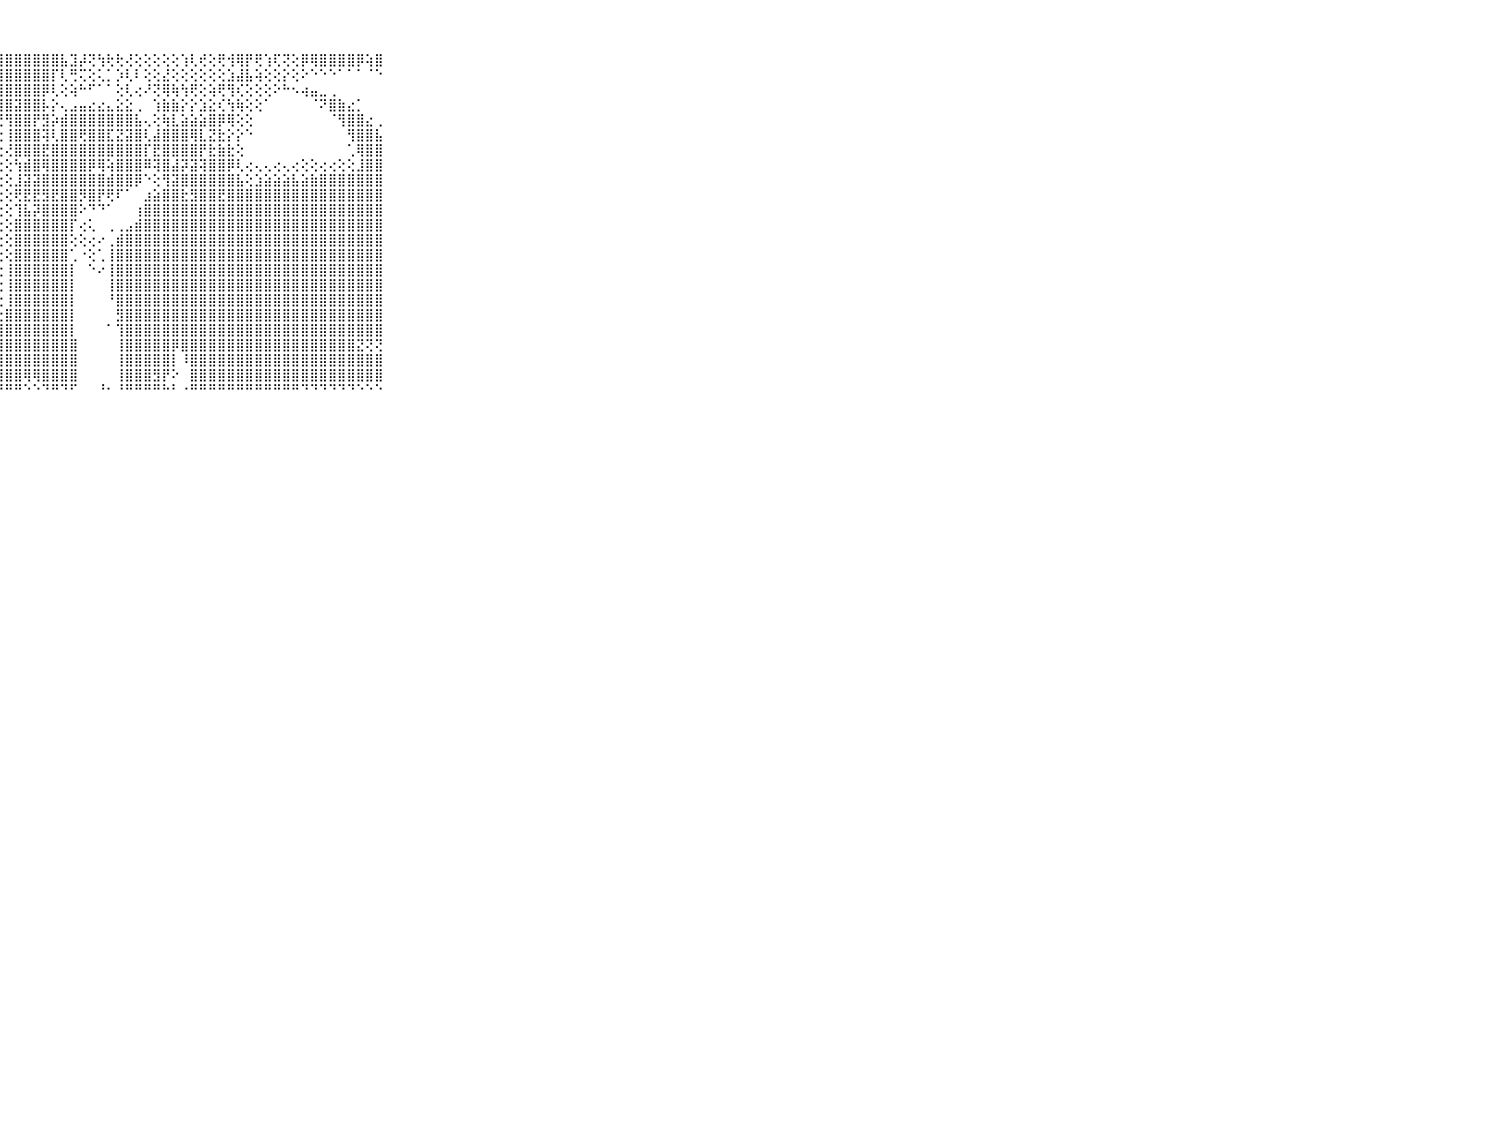

⠀⠀⠀⠀⠀⠀⠀⠀⠀⠀⠀⠴⢵⣕⣕⡕⢕⢅⢕⢕⢜⢻⢟⣿⣿⣿⣿⣿⣿⣿⣿⣿⣿⣿⣧⣹⡼⢝⢳⢗⢗⢜⢕⢕⢕⢕⢕⢱⢇⢞⢕⢟⢺⢿⡟⢟⢱⢏⢝⢕⡿⢿⣿⣿⣿⣿⡿⢵⣿⠀⠀⠀⠀⠀⠀⠀⠀⠀⠀⠀⠀
⠀⠀⠀⠀⠀⠀⠀⠀⠀⠀⠀⠀⠁⠈⠙⢟⢷⣧⣕⡕⢕⢅⢜⢻⣿⣿⣿⣿⣿⣿⣿⣿⣿⡏⢇⢛⢍⢕⢅⡁⡱⢇⠇⢕⢕⣜⢕⢕⢕⢕⢕⢕⣱⣼⣧⢵⢕⢕⡕⢕⠕⠑⠑⠑⠁⠁⠁⠈⠑⠀⠀⠀⠀⠀⠀⠀⠀⠀⠀⠀⠀
⠀⠀⠀⠀⠀⠀⠀⠀⠀⠀⠀⠀⢄⢔⢔⢔⢕⢝⢻⣿⣧⣕⢕⢕⢜⢹⣿⣿⣿⣿⣿⣿⡿⢇⢕⢵⠓⠋⠁⠁⢕⢇⢔⠜⢝⢿⢷⢳⢟⢕⢵⢟⢻⢎⢕⢕⢕⠕⠓⠢⢴⣤⣀⢀⠀⠀⠀⠀⠀⠀⠀⠀⠀⠀⠀⠀⠀⠀⠀⠀⠀
⠀⠀⠀⠀⠀⠀⠀⠀⠀⠀⠀⢄⢕⢕⢕⢕⢕⢕⢕⢜⢻⣿⣷⡕⢕⢕⢝⣿⣿⣽⣿⣿⡧⡕⢄⣠⣤⣔⣔⣄⣕⣕⢀⠀⢱⣷⣷⡕⡕⣱⣕⢎⢳⢷⢕⢕⠁⠀⠀⠀⠀⠈⠝⣿⣷⣔⡁⠀⠀⠀⠀⠀⠀⠀⠀⠀⠀⠀⠀⠀⠀
⠀⠀⠀⠀⠀⠀⠀⠀⠀⠀⠀⢅⢕⢕⢕⢕⢕⢔⢕⢕⢅⢹⣿⣿⣇⢕⢕⢝⢻⣿⣿⡟⣻⡵⣾⣿⣿⣿⣿⣿⣿⣿⣧⢄⢕⢷⣇⣵⣵⣵⣿⡿⢿⢕⢕⠀⠀⠀⠀⠀⠀⠀⠀⠈⢻⣿⣿⣔⢀⠀⠀⠀⠀⠀⠀⠀⠀⠀⠀⠀⠀
⠀⠀⠀⠀⠀⠀⠀⠀⠀⠀⠀⢕⢕⢕⢕⢕⢕⢕⢕⢕⢕⢕⢹⣿⣿⣇⢕⢕⢸⣿⣿⣿⢽⢇⣿⣿⢟⣿⣿⣏⣝⣽⣿⢇⣼⣿⣿⣿⢿⣇⣝⣗⡕⡕⠑⠀⠀⠀⠀⠀⠀⠀⠀⠀⠀⢻⣿⣿⣧⠀⠀⠀⠀⠀⠀⠀⠀⠀⠀⠀⠀
⠀⠀⠀⠀⠀⠀⠀⠀⠀⠀⠀⣵⣵⣵⣱⣵⣕⡕⢕⢕⢕⢕⢕⢻⣿⣿⡕⢕⢜⣿⣿⣿⣟⣿⣿⣿⣿⣿⣿⣿⣿⣿⣿⡏⣟⣿⣿⣿⣿⡟⣗⣷⣗⢕⠀⠀⠀⠀⠀⠀⠀⠀⠀⠀⠀⢁⢿⣿⣿⠀⠀⠀⠀⠀⠀⠀⠀⠀⠀⠀⠀
⠀⠀⠀⠀⠀⠀⠀⠀⠀⠀⠀⣿⣿⣿⣿⣿⣿⣿⣿⣿⣧⣧⣵⣾⣿⣿⡇⢕⢕⢳⣾⣿⢿⣿⣿⣿⣿⡿⢿⢵⣿⣿⣿⠿⢽⣿⣼⡽⣽⢽⣿⣿⡿⢇⢔⢄⢄⢔⢄⢔⢕⢕⢔⢔⢕⢕⣸⣿⣿⠀⠀⠀⠀⠀⠀⠀⠀⠀⠀⠀⠀
⠀⠀⠀⠀⠀⠀⠀⠀⠀⠀⠀⣿⣿⣿⣿⣿⣿⣿⣿⣿⣿⣿⣿⣿⣿⣿⡇⢕⢕⣸⣽⣽⣿⣿⣿⣿⣿⣿⣿⣾⣿⣿⡿⠑⢕⢻⣽⣿⣿⣿⣿⣿⣿⣧⢕⣱⣵⣵⣵⣧⣵⣷⣿⣿⣿⣿⣿⣿⣿⠀⠀⠀⠀⠀⠀⠀⠀⠀⠀⠀⠀
⠀⠀⠀⠀⠀⠀⠀⠀⠀⠀⠀⣿⣿⣿⣿⣿⣿⣿⣿⣿⣿⣿⣿⣿⣿⣿⡗⢕⢕⢟⣟⣟⣻⣟⣿⣿⡻⣿⡟⢟⠏⠁⠀⣰⣵⣿⣿⣗⣻⣿⣿⣟⣿⣿⣿⣿⣿⣿⣿⣿⣿⣿⣿⣿⣿⣿⣿⣿⣿⠀⠀⠀⠀⠀⠀⠀⠀⠀⠀⠀⠀
⠀⠀⠀⠀⠀⠀⠀⠀⠀⠀⠀⣿⣿⣿⣿⣿⣿⣿⣿⣿⣿⣿⣿⣿⣿⣿⡗⢕⢕⢹⣧⡽⣿⣿⣿⣿⠕⠙⠙⠁⠀⠀⢰⣿⣿⣿⣿⣿⣿⣿⣿⣿⣿⣿⣿⣿⣿⣿⣿⣿⣿⣿⣿⣿⣿⣿⣿⣿⣿⠀⠀⠀⠀⠀⠀⠀⠀⠀⠀⠀⠀
⠀⠀⠀⠀⠀⠀⠀⠀⠀⠀⠀⣿⣿⣿⣿⣿⣿⣿⣿⣿⣿⣿⣿⣿⣿⣿⣯⢕⢕⣿⣿⣿⣿⣿⣿⡏⢔⢅⠀⢀⢀⣠⣾⣿⣿⣿⣿⣿⣿⣿⣿⣿⣿⣿⣿⣿⣿⣿⣿⣿⣿⣿⣿⣿⣿⣿⣿⣿⣿⠀⠀⠀⠀⠀⠀⠀⠀⠀⠀⠀⠀
⠀⠀⠀⠀⠀⠀⠀⠀⠀⠀⠀⣿⣿⣿⣿⣿⣿⣿⣿⣿⣿⣿⣿⣿⣿⣿⣗⢕⢕⣿⣿⣿⣿⣿⣿⢕⢕⢔⠔⢀⣾⣿⣿⣿⣿⣿⣿⣿⣿⣿⣿⣿⣿⣿⣿⣿⣿⣿⣿⣿⣿⣿⣿⣿⣿⣿⣿⣿⣿⠀⠀⠀⠀⠀⠀⠀⠀⠀⠀⠀⠀
⠀⠀⠀⠀⠀⠀⠀⠀⠀⠀⠀⣿⣿⣿⣿⣿⣿⣿⣿⣿⣿⣿⣿⣿⣿⣿⢕⢕⢕⣿⣿⣿⣿⣿⣿⢁⠐⢕⢁⢸⣿⣿⣿⣿⣿⣿⣿⣿⣿⣿⣿⣿⣿⣿⣿⣿⣿⣿⣿⣿⣿⣿⣿⣿⣿⣿⣿⣿⣿⠀⠀⠀⠀⠀⠀⠀⠀⠀⠀⠀⠀
⠀⠀⠀⠀⠀⠀⠀⠀⠀⠀⠀⣿⣿⣿⣿⣿⣿⣿⣿⣿⣿⣿⣿⣿⣿⣏⢕⢕⢸⣿⣿⣿⣿⣿⣿⡇⠀⠑⠔⢸⣿⣿⣿⣿⣿⣿⣿⣿⣿⣿⣿⣿⣿⣿⣿⣿⣿⣿⣿⣿⣿⣿⣿⣿⣿⣿⣿⣿⣿⠀⠀⠀⠀⠀⠀⠀⠀⠀⠀⠀⠀
⠀⠀⠀⠀⠀⠀⠀⠀⠀⠀⠀⣿⣿⣿⣿⣿⣿⣿⣿⣿⣿⣿⣿⣿⣿⡇⢕⢕⢸⣿⣿⣿⣿⣿⣿⡇⠀⠀⠀⢸⣿⣿⣿⣿⣿⣿⣿⣿⣿⣿⣿⣿⣿⣿⣿⣿⣿⣿⣿⣿⣿⣿⣿⣿⣿⣿⣿⣿⣿⠀⠀⠀⠀⠀⠀⠀⠀⠀⠀⠀⠀
⠀⠀⠀⠀⠀⠀⠀⠀⠀⠀⠀⣿⣿⣿⣿⣿⣿⣿⣿⣿⣿⣿⣿⣿⣿⡇⢕⢕⢸⣿⣿⣿⣿⣿⣿⡇⠀⠀⠀⠘⣿⣿⣿⣿⣿⣿⣿⣿⣿⣿⣿⣿⣿⣿⣿⣿⣿⣿⣿⣿⣿⣿⣿⣿⣿⣿⣿⣿⣿⠀⠀⠀⠀⠀⠀⠀⠀⠀⠀⠀⠀
⠀⠀⠀⠀⠀⠀⠀⠀⠀⠀⠀⣿⣿⣿⣿⣿⣿⣿⣿⣿⣿⣿⣿⣿⣿⡇⢕⢕⣿⣿⣿⣿⣿⣿⣿⡇⠀⠀⠀⠀⣻⣿⣿⣿⣿⣿⣿⣿⣿⣿⣿⣿⣿⣿⣿⣿⣿⣿⣿⣿⣿⣿⣿⣿⣿⣿⣿⣿⣿⠀⠀⠀⠀⠀⠀⠀⠀⠀⠀⠀⠀
⠀⠀⠀⠀⠀⠀⠀⠀⠀⠀⠀⣿⣿⣿⣿⣿⣿⣿⣿⣿⣿⣿⣿⣿⣿⡧⢕⣼⣿⣿⣿⣿⣿⣿⣿⡇⠀⠀⠀⠁⢹⣿⣿⣿⣿⣿⣿⣿⣿⣿⣿⣿⣿⣿⣿⣿⣿⣿⣿⣿⣿⣿⣿⣿⣿⣿⣿⣿⣿⠀⠀⠀⠀⠀⠀⠀⠀⠀⠀⠀⠀
⠀⠀⠀⠀⠀⠀⠀⠀⠀⠀⠀⣿⣿⣿⣿⣿⣿⣿⣿⣿⣿⣿⣿⣿⣿⡇⢕⢹⣿⣿⣿⣿⣿⣿⣿⣿⠀⠀⠀⠀⢸⣿⣿⣿⣿⣿⡿⣿⣿⣿⣿⣿⣿⣿⣿⣿⣿⣿⣿⣿⣿⣿⣿⣿⣿⣿⣝⢝⢝⠀⠀⠀⠀⠀⠀⠀⠀⠀⠀⠀⠀
⠀⠀⠀⠀⠀⠀⠀⠀⠀⠀⠀⣿⣿⣿⣿⣿⣿⣿⣿⣿⣿⣿⣿⣿⣿⣇⢕⣸⣿⣿⣿⣿⣿⣿⣿⣿⠀⠀⠀⠀⢸⣿⣿⣿⣿⣿⡇⠸⣿⣿⣿⣿⣿⣿⣿⣿⣿⣿⣿⣿⣿⣿⣿⣿⣿⣿⣿⣿⣿⠀⠀⠀⠀⠀⠀⠀⠀⠀⠀⠀⠀
⠀⠀⠀⠀⠀⠀⠀⠀⠀⠀⠀⣿⣿⣿⣿⣿⣿⣿⣿⣿⣿⣿⣿⣿⣿⡇⢕⣿⣿⣿⢿⢿⣿⣿⣿⣿⠀⠀⠀⠀⢸⣿⣿⣿⣻⡟⠕⠀⣿⣿⣿⣿⣿⣿⣿⣿⣿⣿⣿⣿⣿⣿⣿⣿⣿⣿⣿⣿⣿⠀⠀⠀⠀⠀⠀⠀⠀⠀⠀⠀⠀
⠀⠀⠀⠀⠀⠀⠀⠀⠀⠀⠀⠛⠛⠛⠛⠛⠛⠛⠛⠛⠛⠛⠛⠙⠑⠑⠚⠛⠛⠛⠑⠑⠙⠛⠙⠋⠀⠀⠘⠂⠘⠛⠛⠛⠛⠓⠃⠐⠛⠛⠛⠛⠛⠛⠛⠛⠛⠛⠛⠛⠙⠙⠙⠙⠙⠙⠑⠑⠑⠀⠀⠀⠀⠀⠀⠀⠀⠀⠀⠀⠀